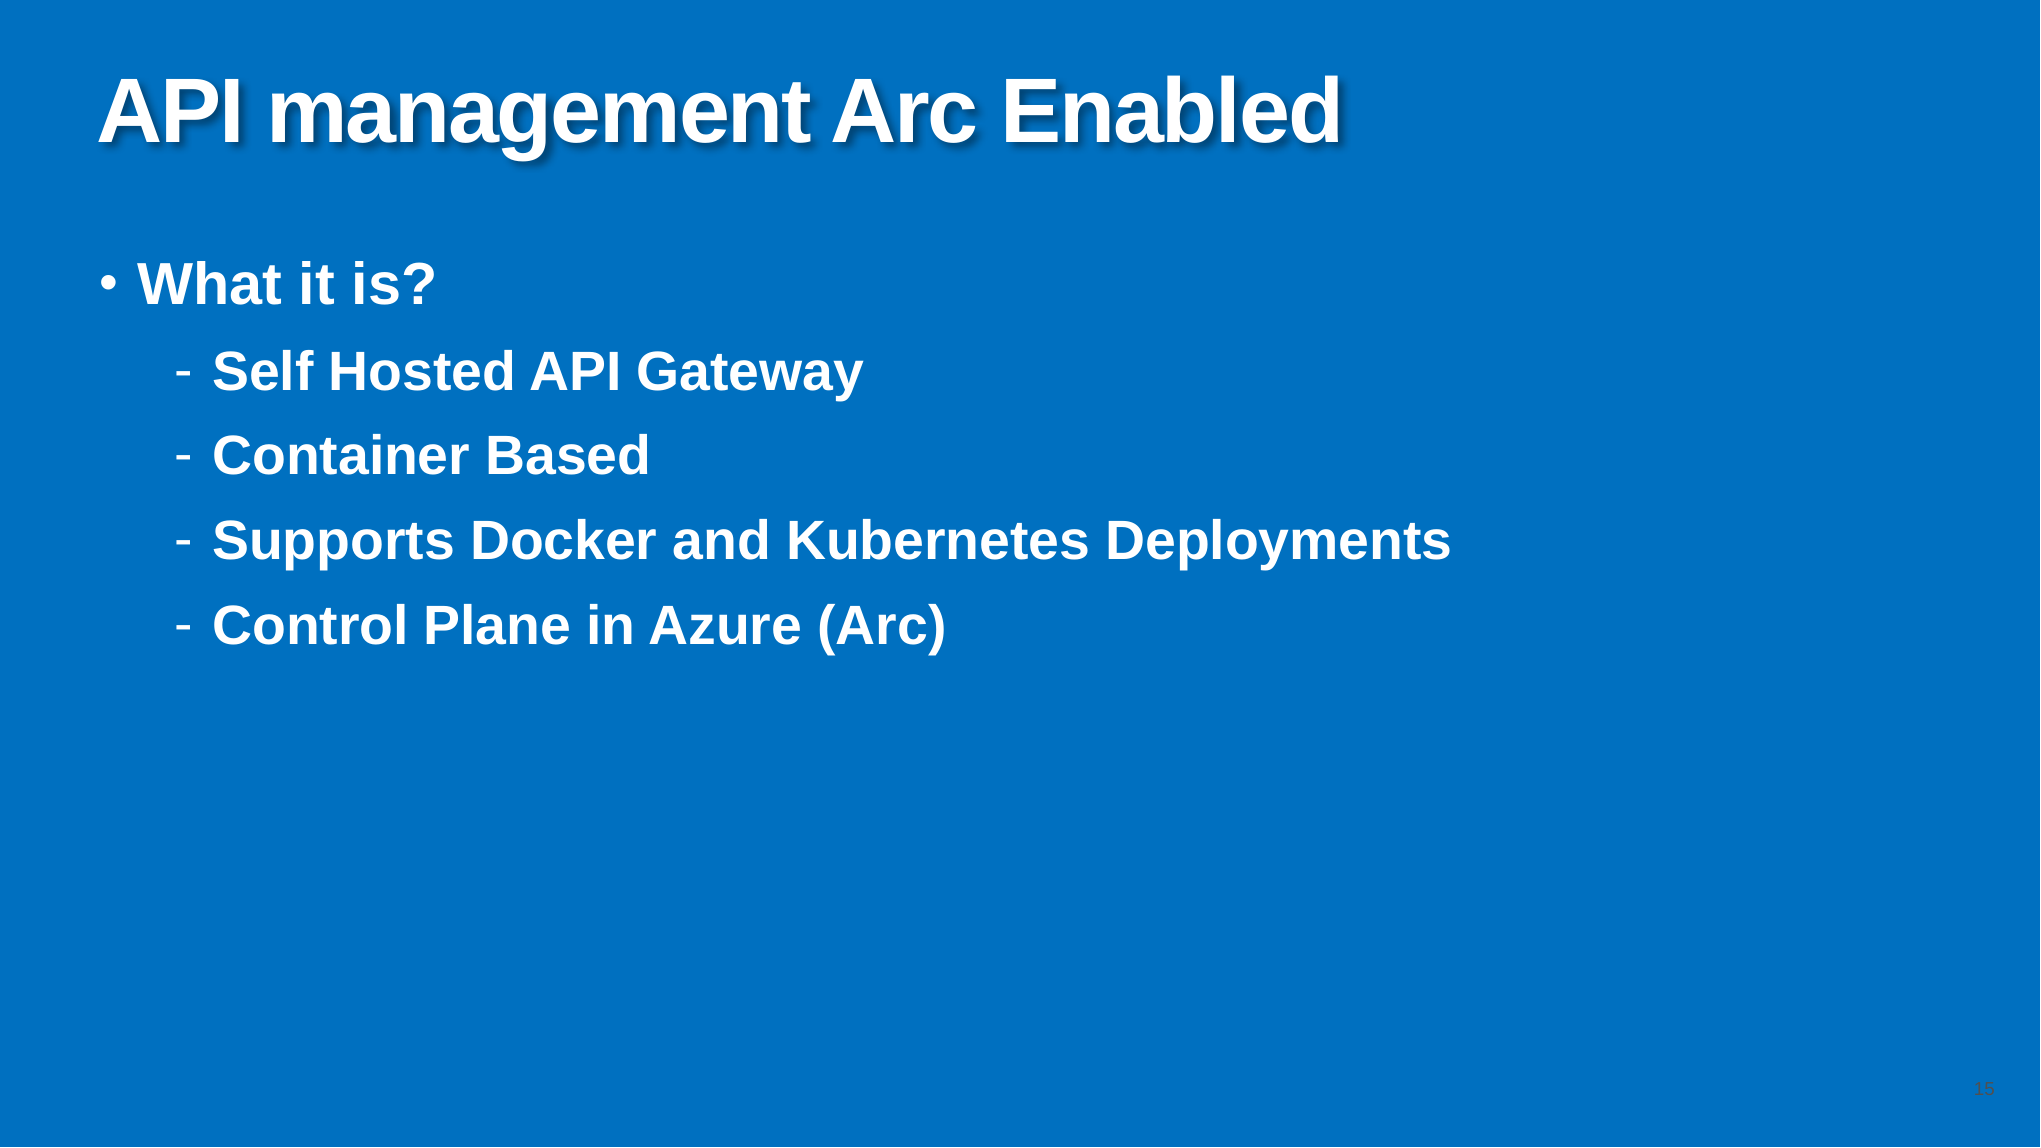

# API management Arc Enabled
What it is?
Self Hosted API Gateway
Container Based
Supports Docker and Kubernetes Deployments
Control Plane in Azure (Arc)
15